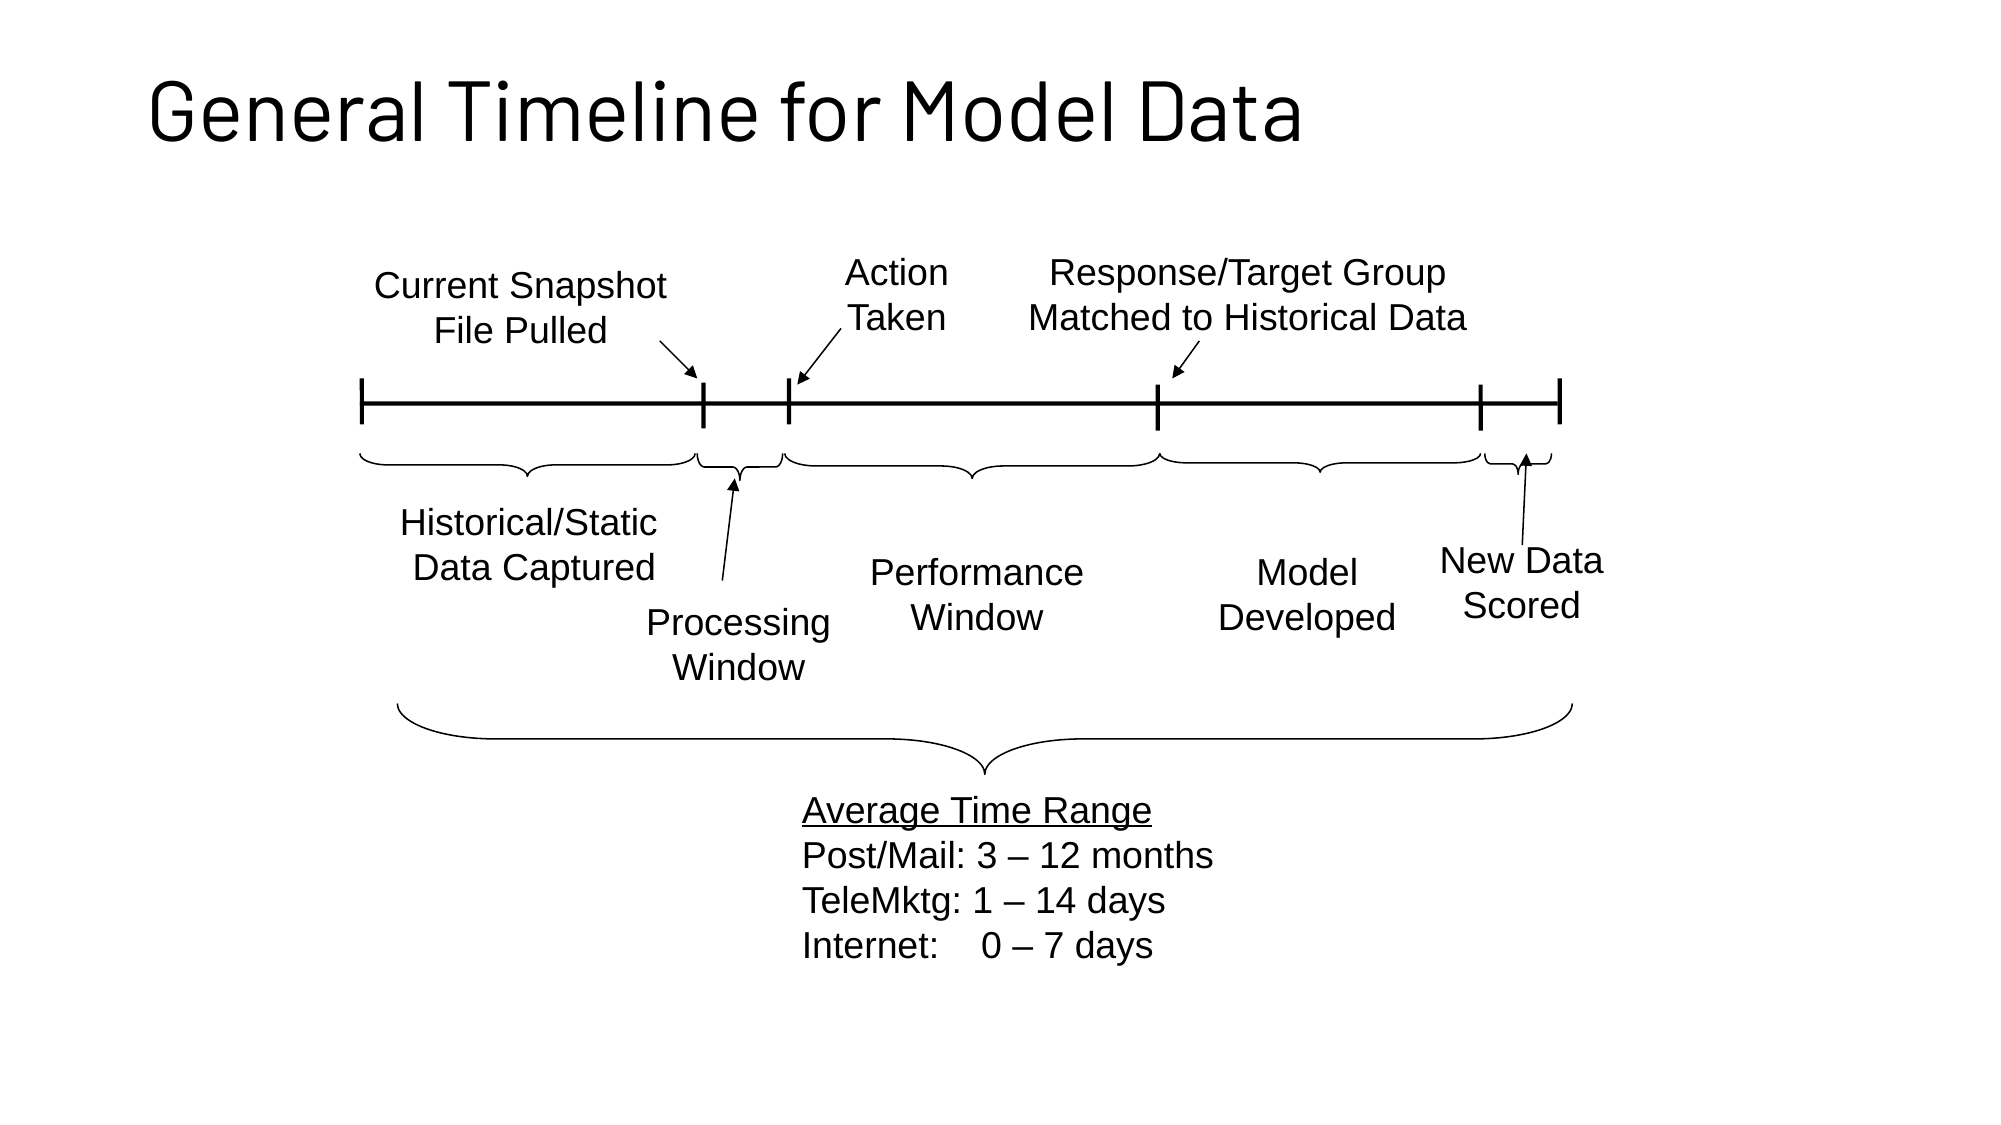

# General Timeline for Model Data

Action
Taken
Response/Target Group
Matched to Historical Data
Current Snapshot
File Pulled

Historical/Static
 Data Captured
New Data
Scored
Performance
Window
Model
Developed
Processing
Window
Average Time Range
Post/Mail: 3 – 12 months
TeleMktg: 1 – 14 days
Internet:    0 – 7 days